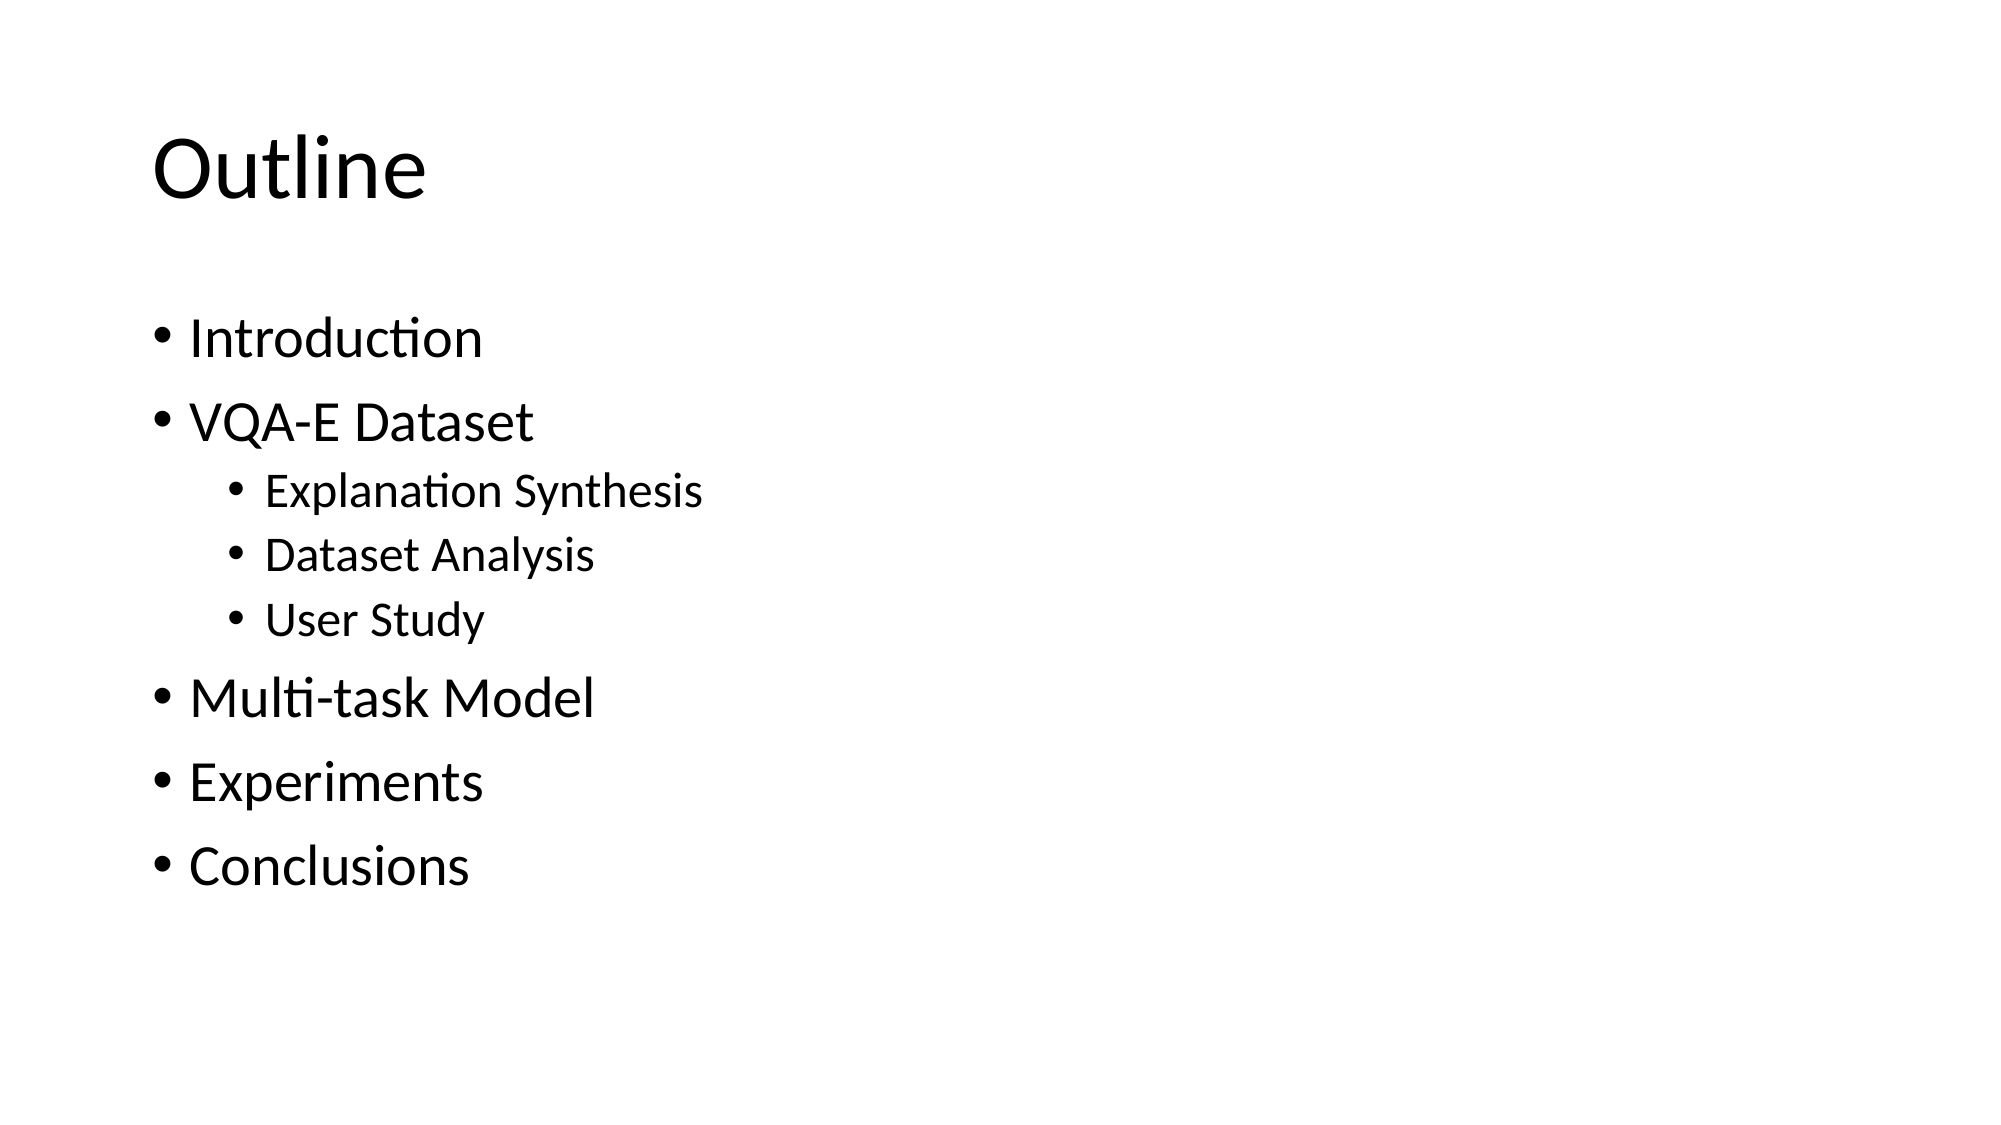

# Outline
Introduction
VQA-E Dataset
Explanation Synthesis
Dataset Analysis
User Study
Multi-task Model
Experiments
Conclusions